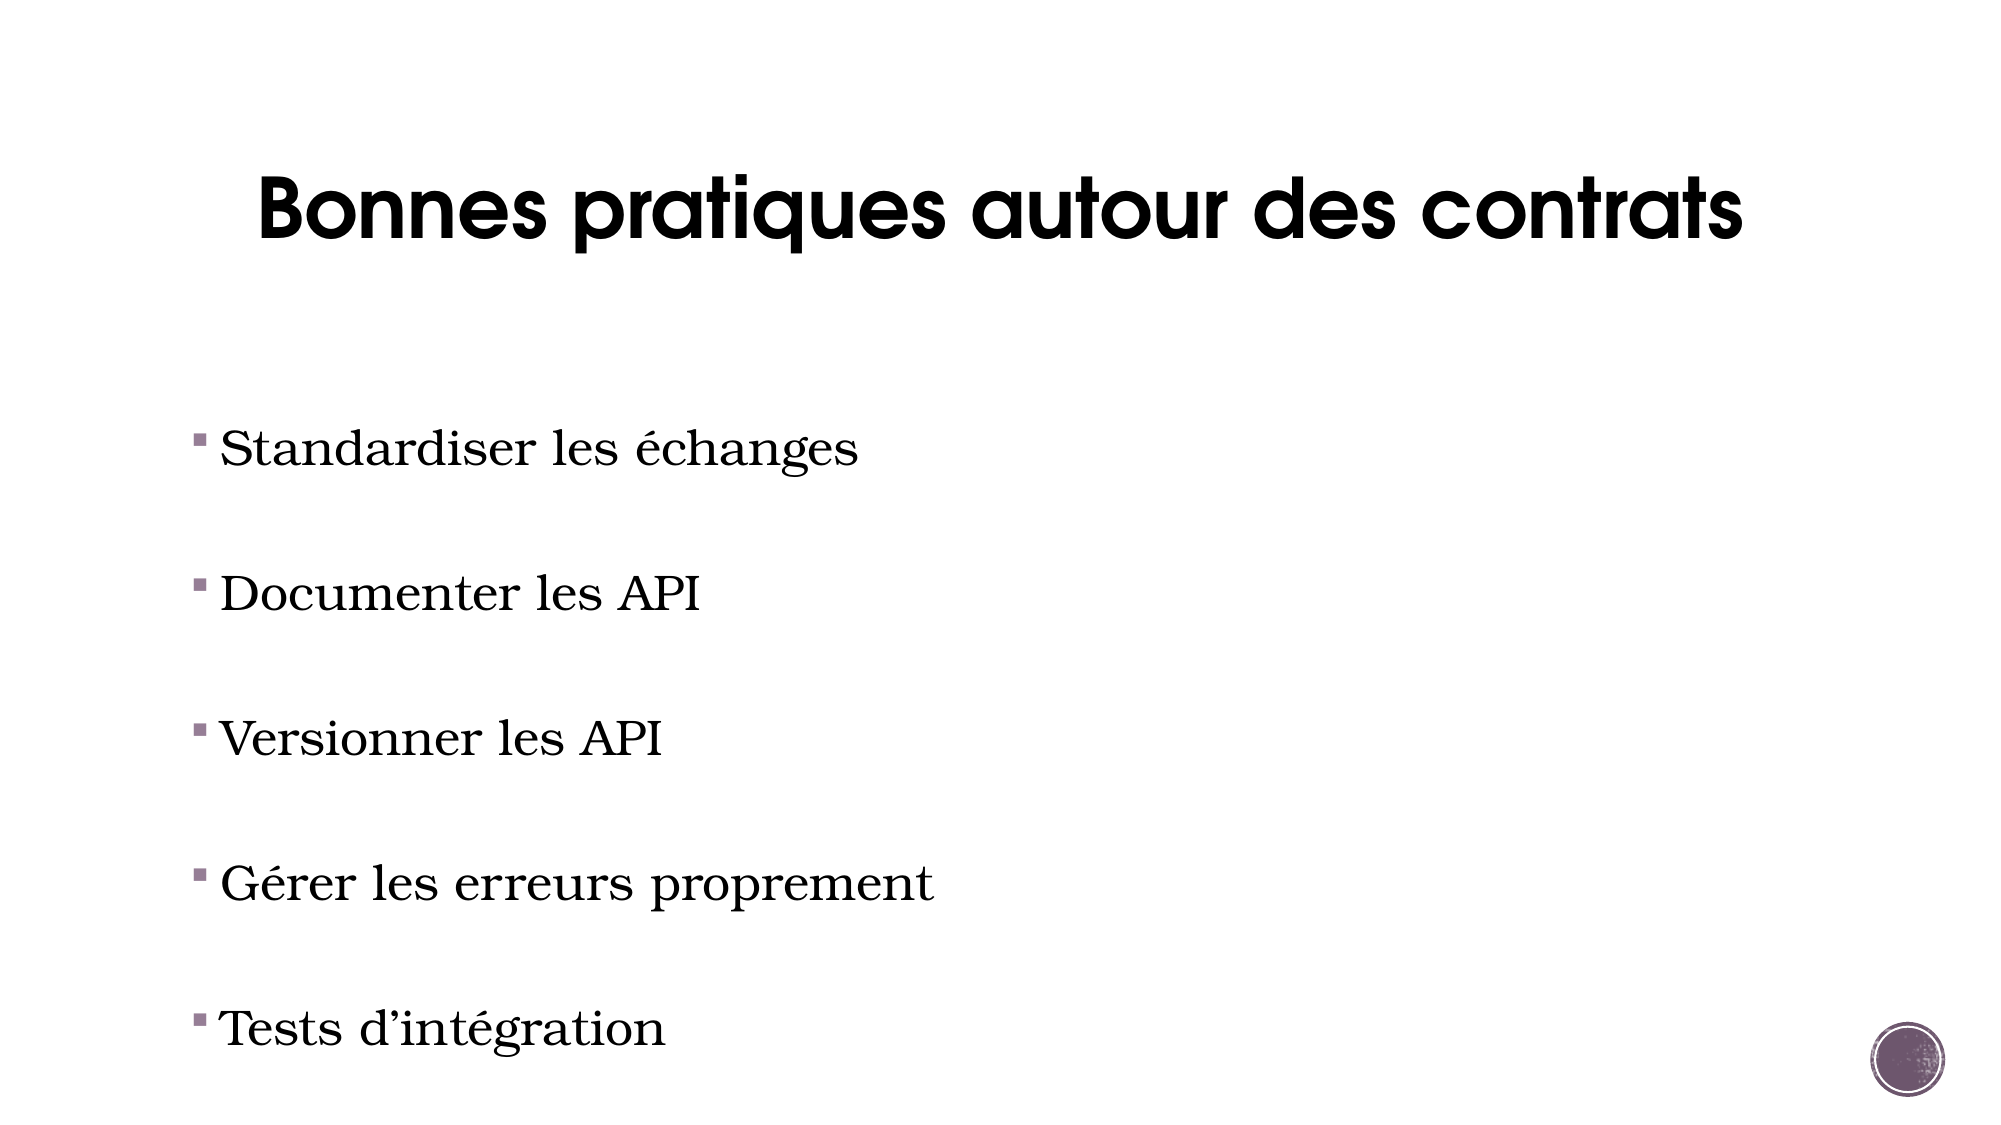

# Bonnes pratiques autour des contrats
Standardiser les échanges
Documenter les API
Versionner les API
Gérer les erreurs proprement
Tests d’intégration